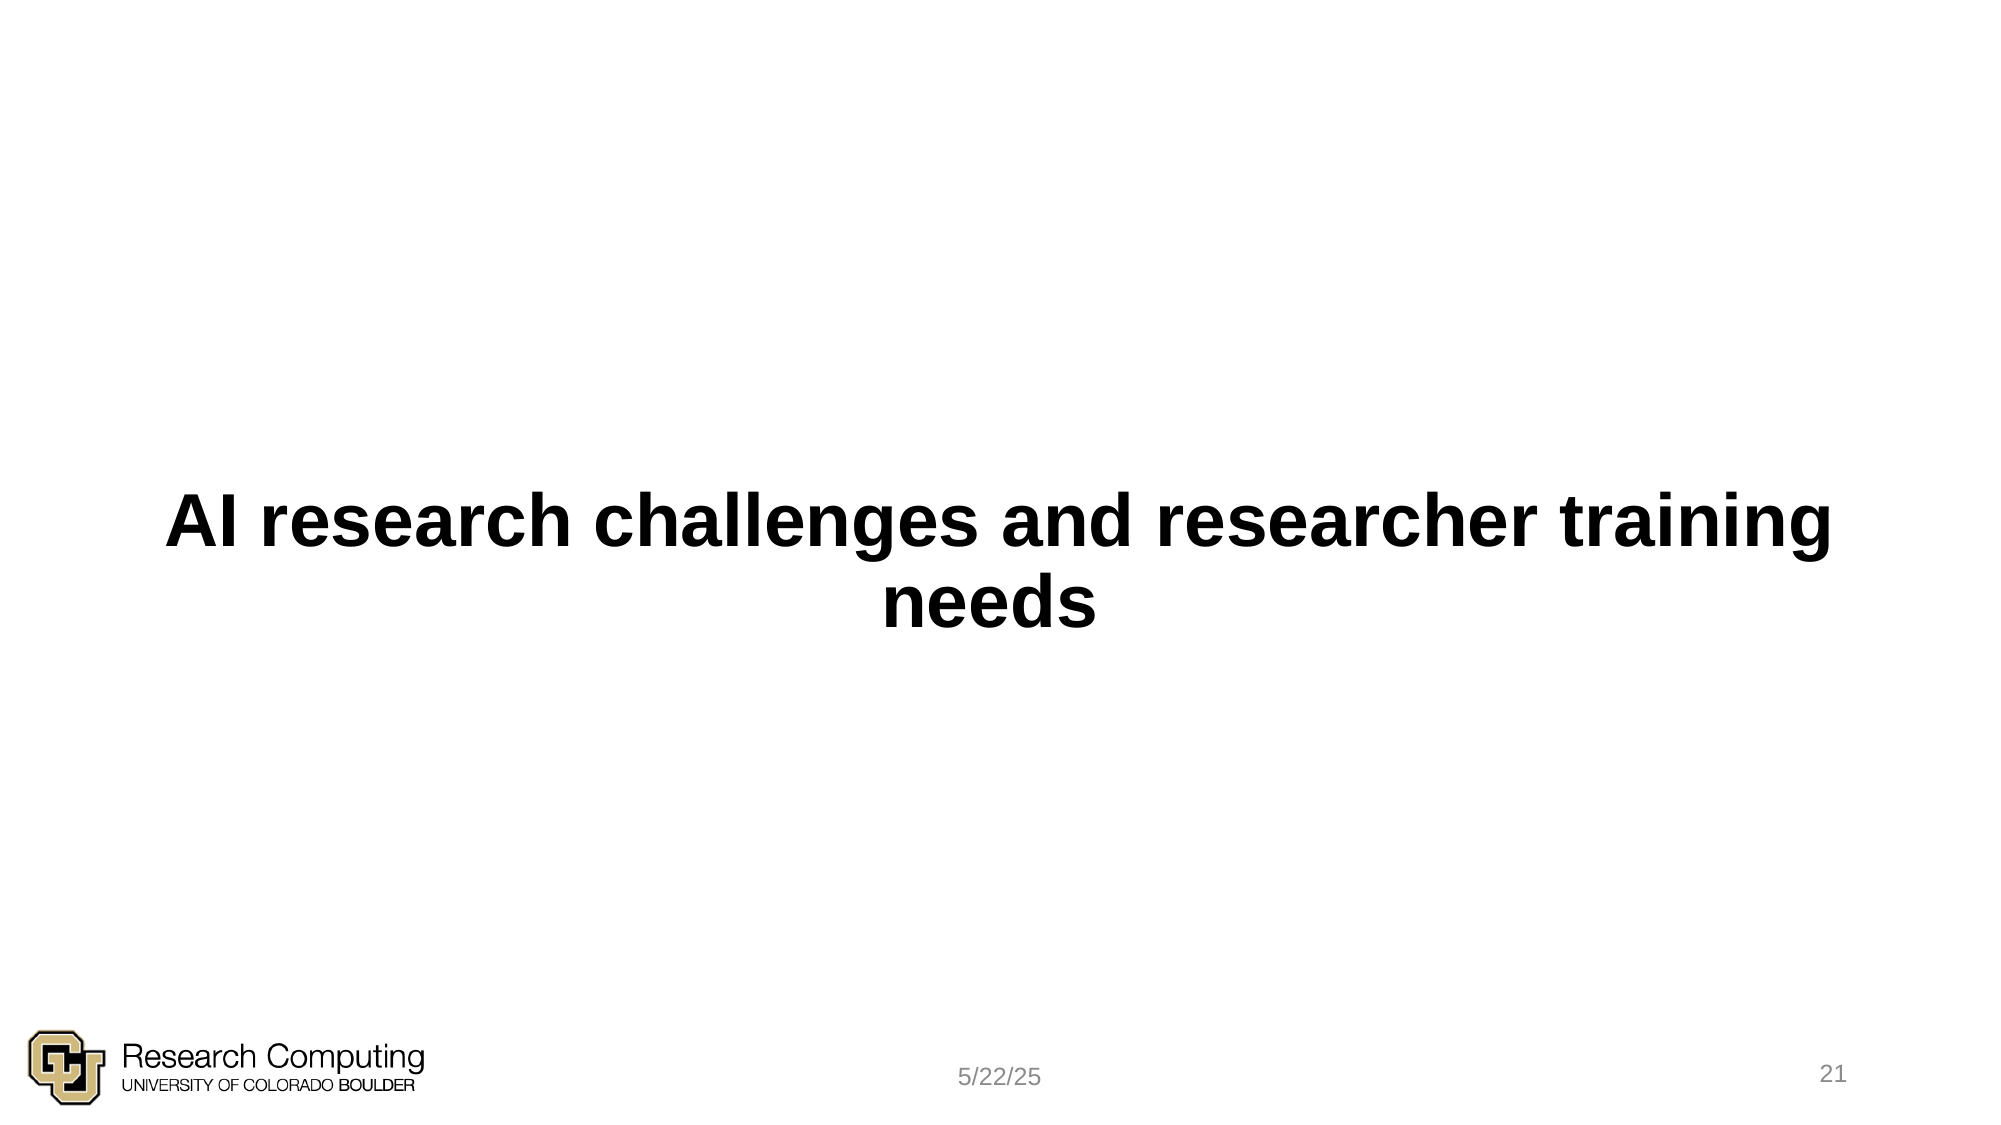

# AI research challenges and researcher training needs
21
5/22/25